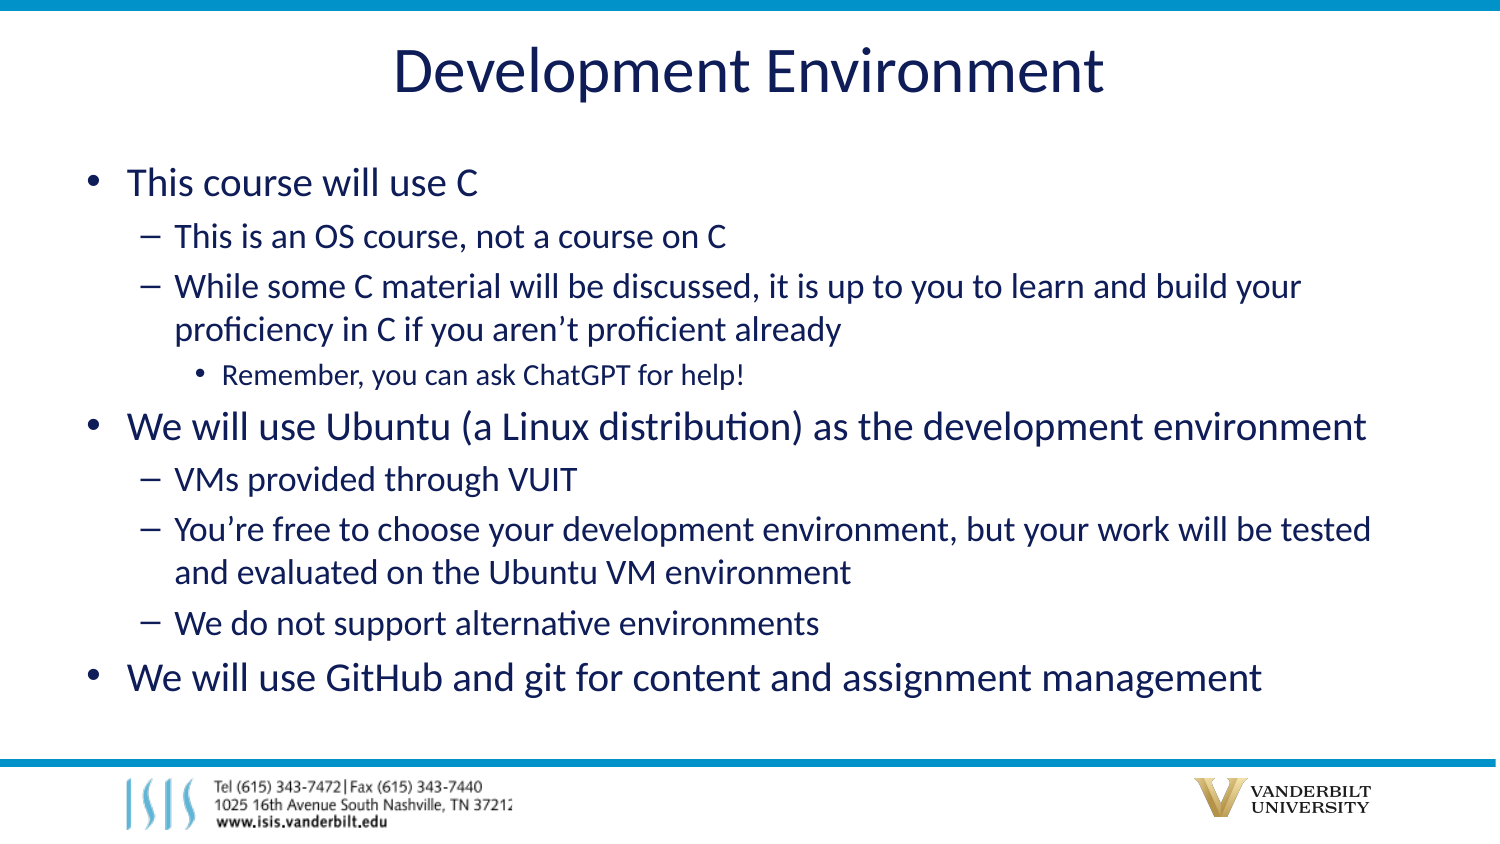

# Development Environment
This course will use C
This is an OS course, not a course on C
While some C material will be discussed, it is up to you to learn and build your proficiency in C if you aren’t proficient already
Remember, you can ask ChatGPT for help!
We will use Ubuntu (a Linux distribution) as the development environment
VMs provided through VUIT
You’re free to choose your development environment, but your work will be tested and evaluated on the Ubuntu VM environment
We do not support alternative environments
We will use GitHub and git for content and assignment management